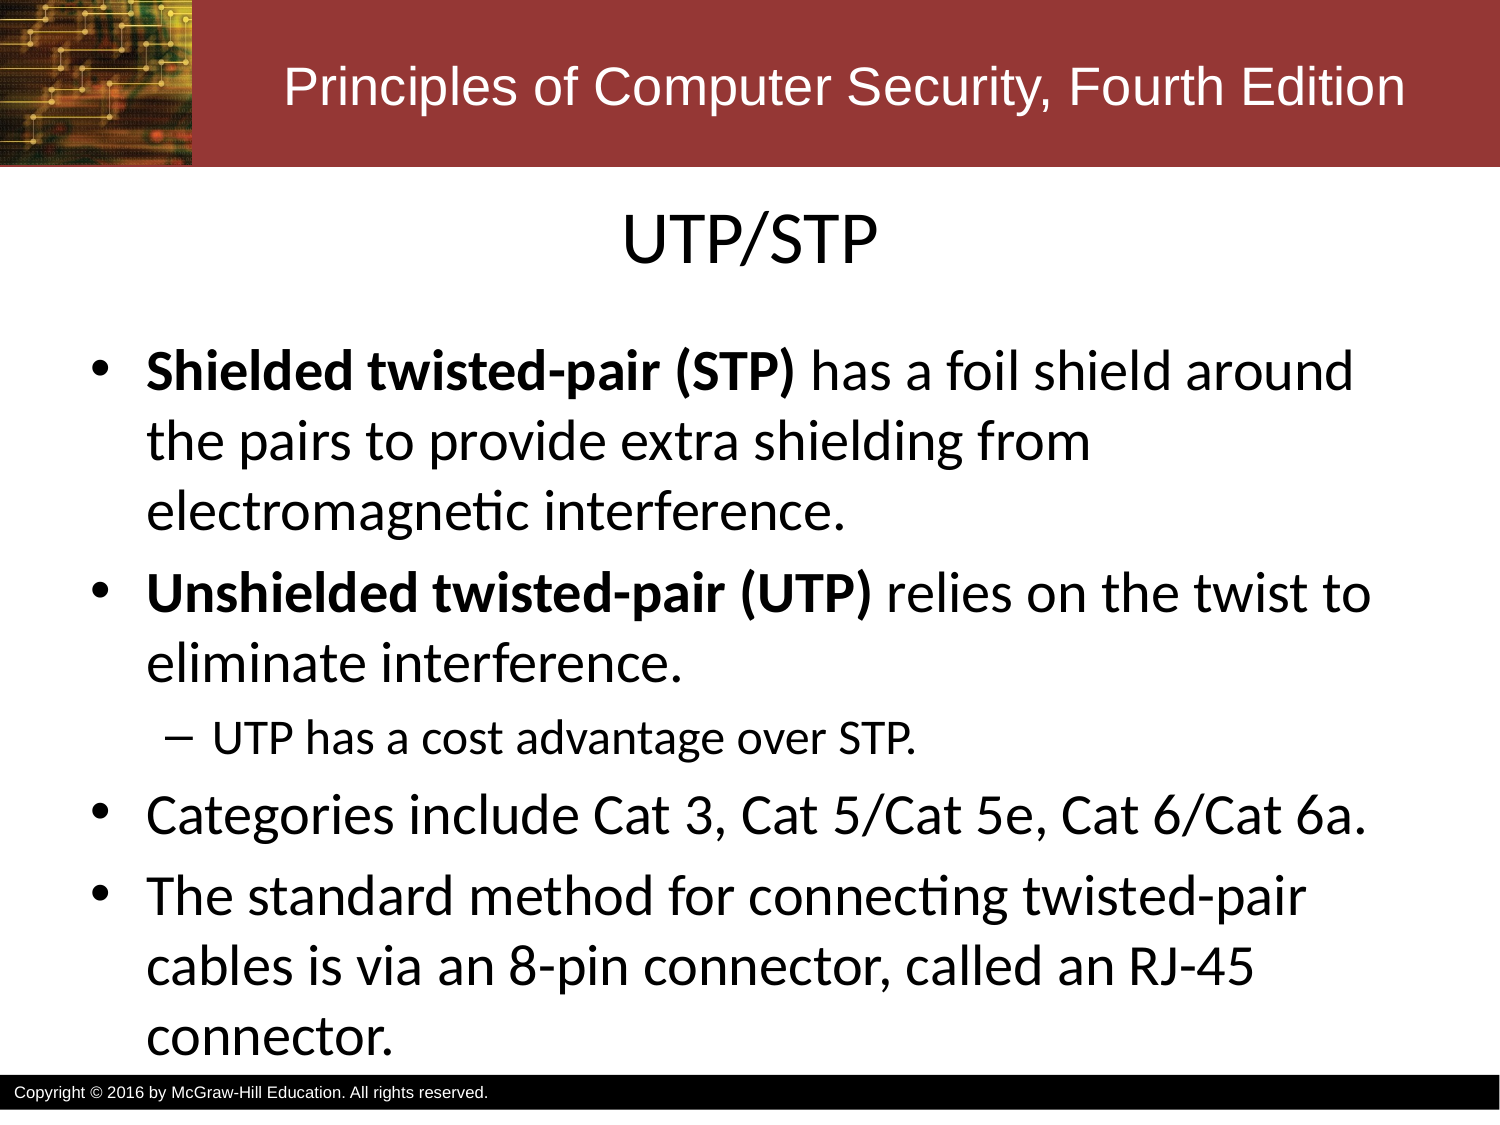

# UTP/STP
Shielded twisted-pair (STP) has a foil shield around the pairs to provide extra shielding from electromagnetic interference.
Unshielded twisted-pair (UTP) relies on the twist to eliminate interference.
UTP has a cost advantage over STP.
Categories include Cat 3, Cat 5/Cat 5e, Cat 6/Cat 6a.
The standard method for connecting twisted-pair cables is via an 8-pin connector, called an RJ-45 connector.